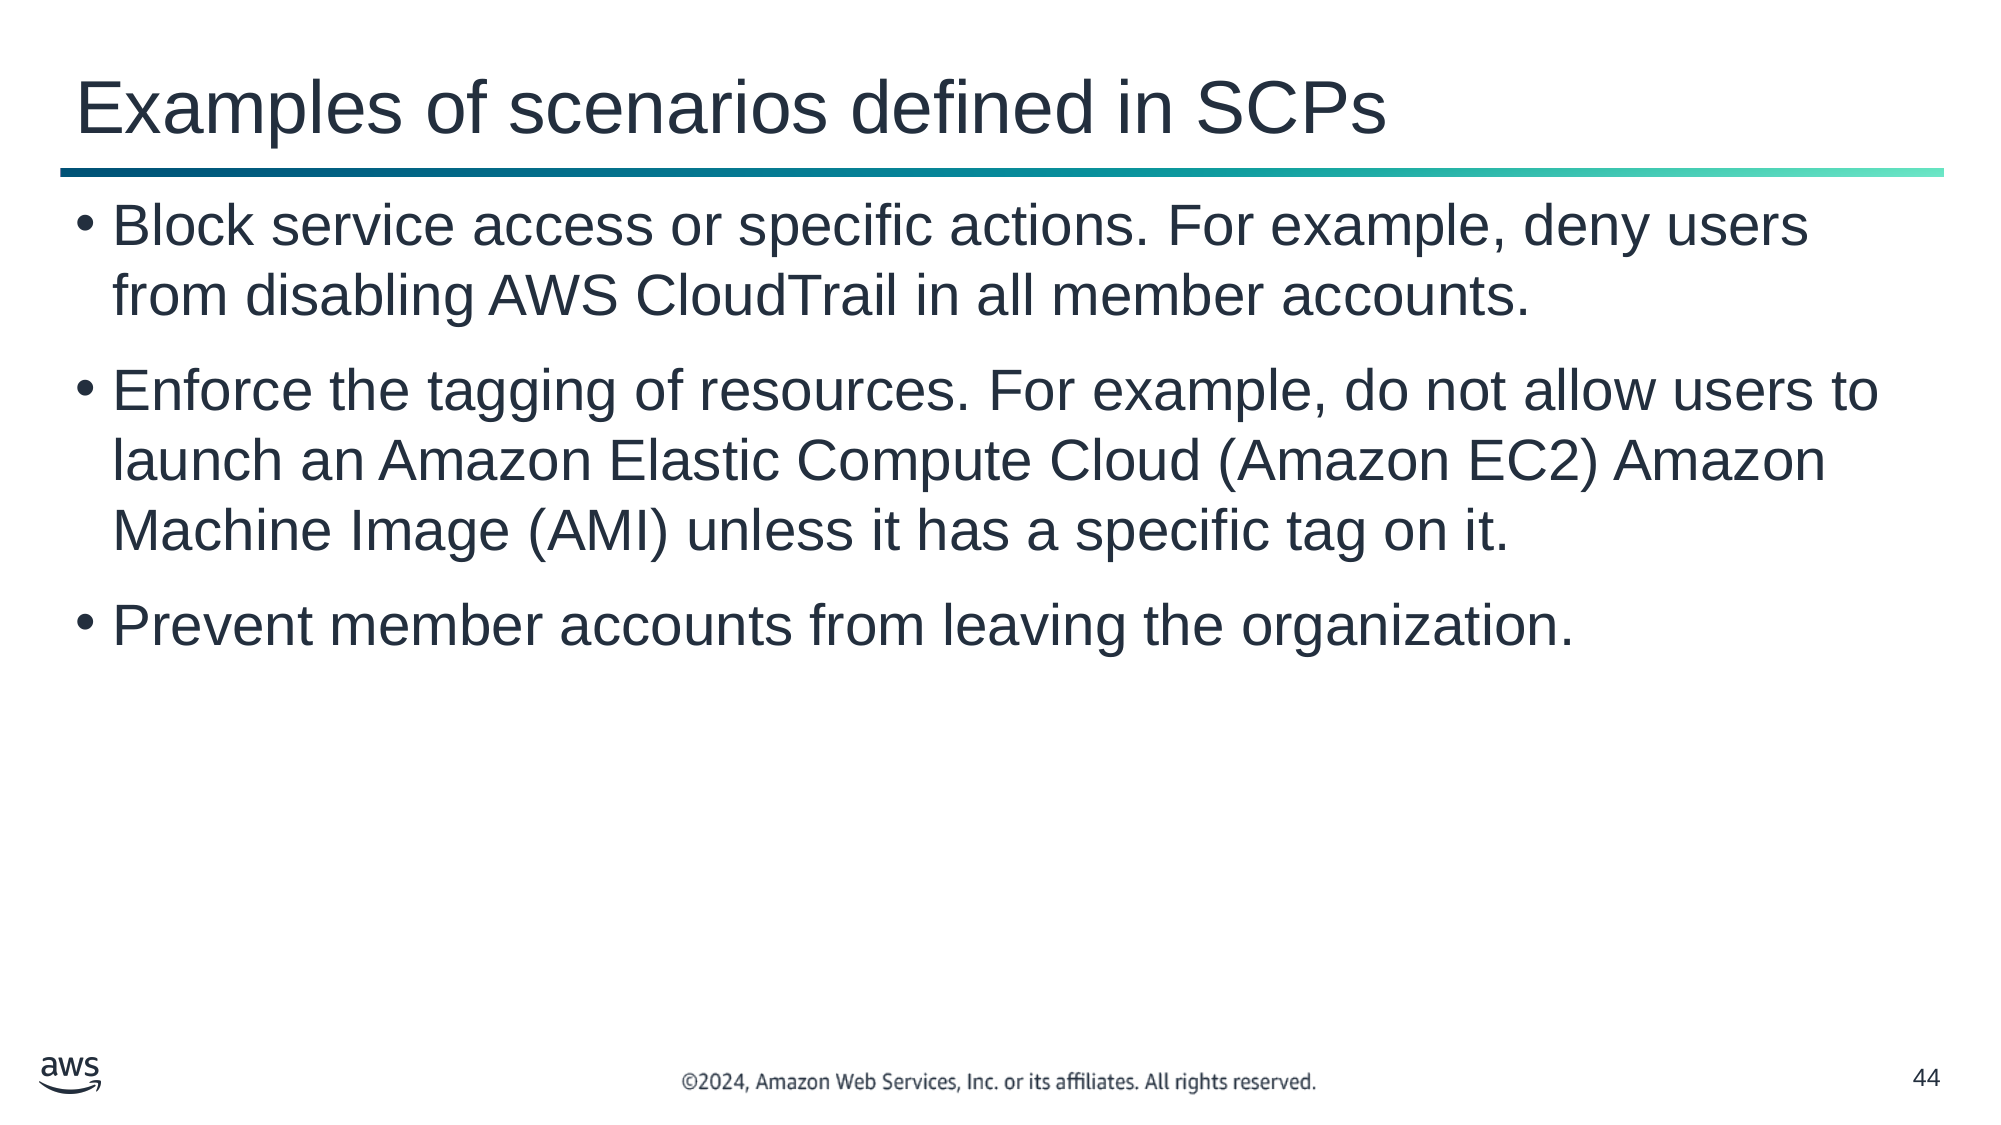

# Examples of scenarios defined in SCPs
Block service access or specific actions. For example, deny users from disabling AWS CloudTrail in all member accounts.
Enforce the tagging of resources. For example, do not allow users to launch an Amazon Elastic Compute Cloud (Amazon EC2) Amazon Machine Image (AMI) unless it has a specific tag on it.
Prevent member accounts from leaving the organization.
44